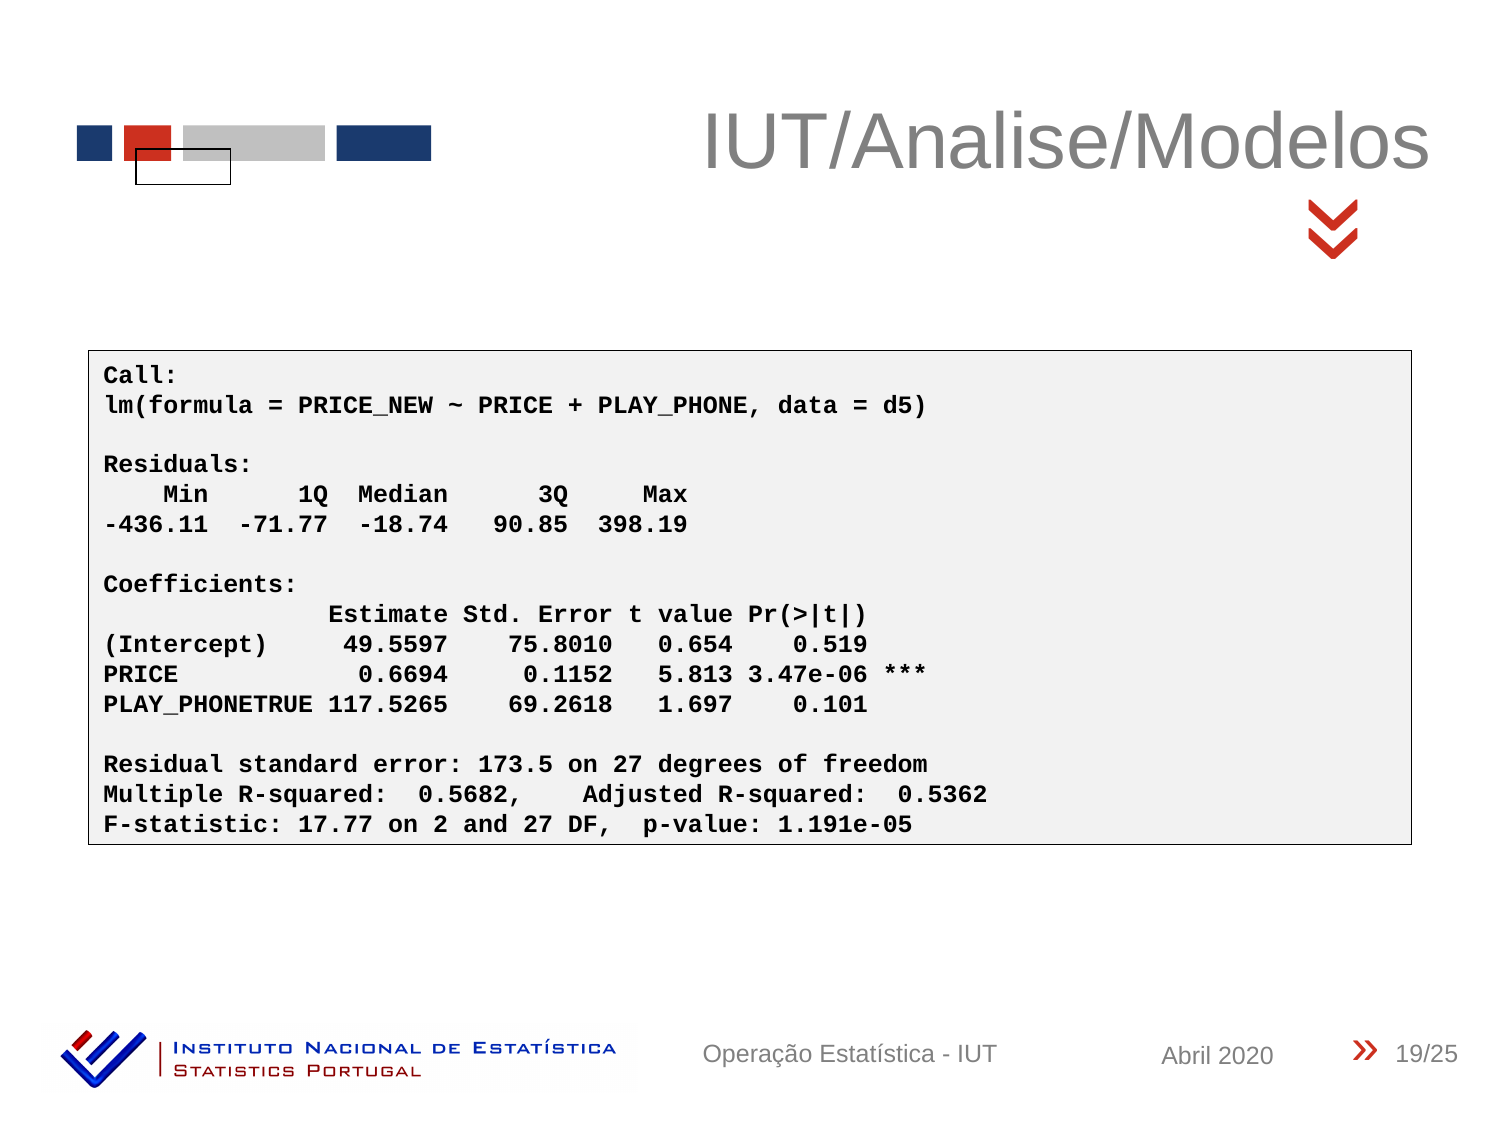

IUT/Analise/Modelos
«
Call:
lm(formula = PRICE_NEW ~ PRICE + PLAY_PHONE, data = d5)

Residuals:
    Min      1Q  Median      3Q     Max
-436.11  -71.77  -18.74   90.85  398.19

Coefficients:
               Estimate Std. Error t value Pr(>|t|)
(Intercept)     49.5597    75.8010   0.654    0.519
PRICE            0.6694     0.1152   5.813 3.47e-06 ***
PLAY_PHONETRUE 117.5265    69.2618   1.697    0.101

Residual standard error: 173.5 on 27 degrees of freedom
Multiple R-squared:  0.5682,    Adjusted R-squared:  0.5362
F-statistic: 17.77 on 2 and 27 DF,  p-value: 1.191e-05
19